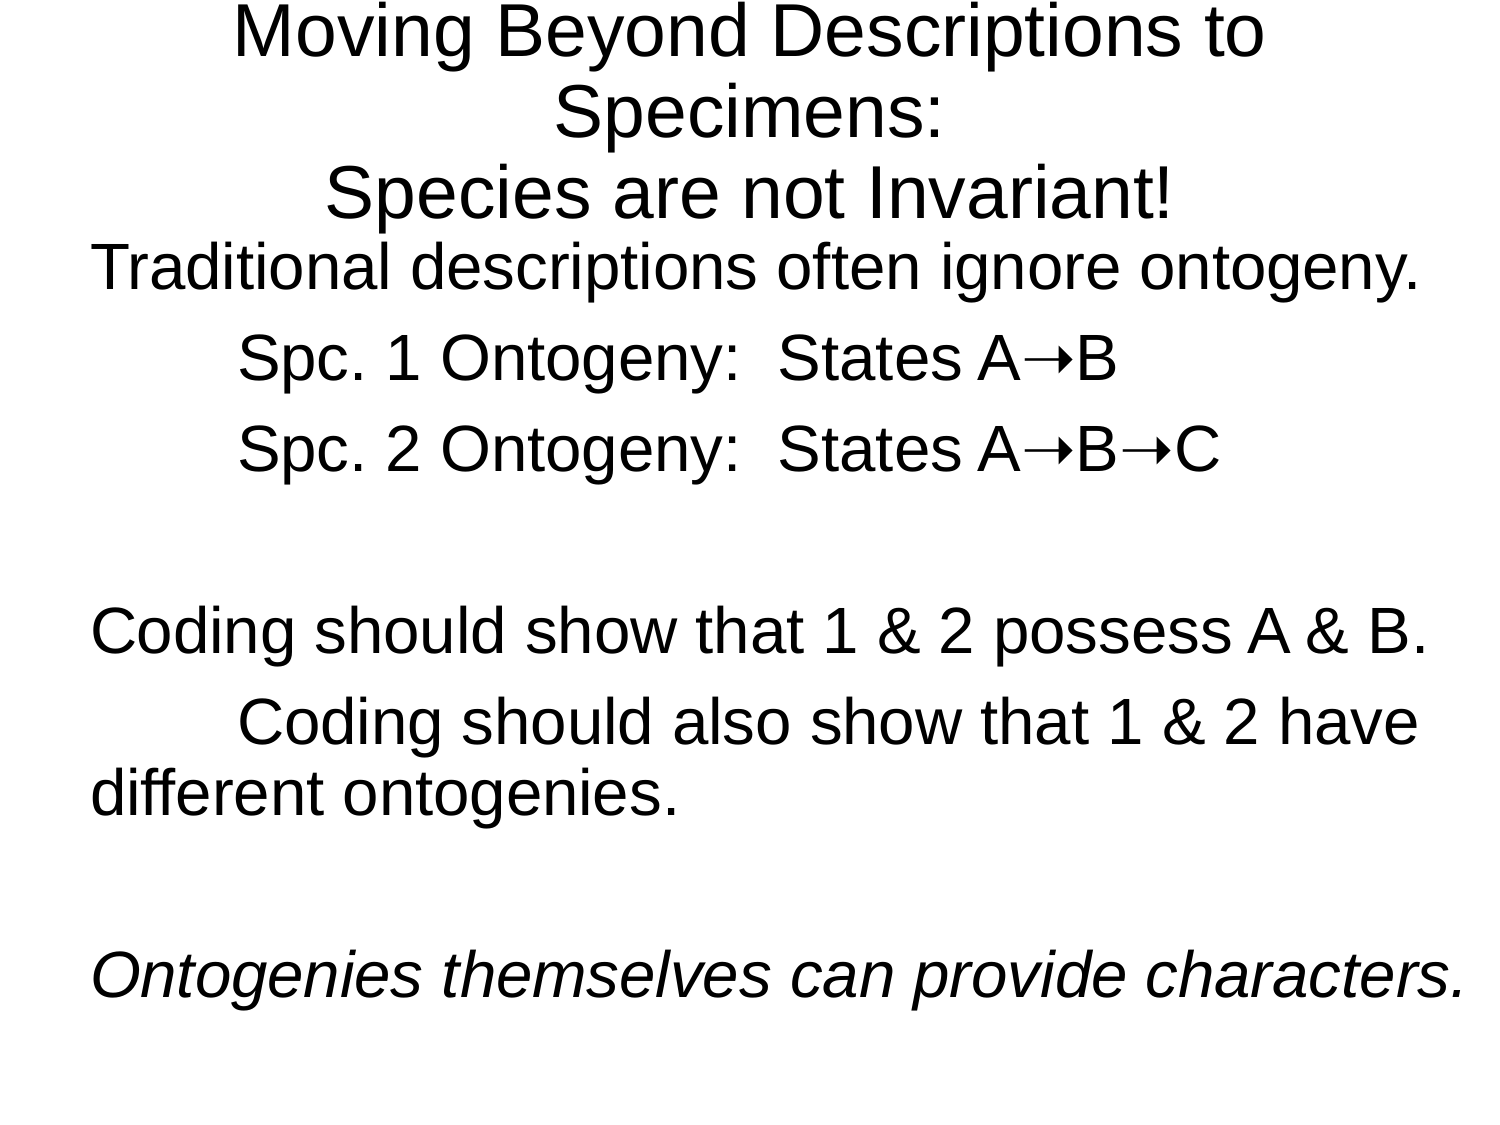

# Moving Beyond Descriptions to Specimens: Species are not Invariant!
Traditional descriptions often ignore ontogeny.
	Spc. 1 Ontogeny:  States A➝B
	Spc. 2 Ontogeny:  States A➝B➝C

Coding should show that 1 & 2 possess A & B.
	Coding should also show that 1 & 2 have different ontogenies.

Ontogenies themselves can provide characters.